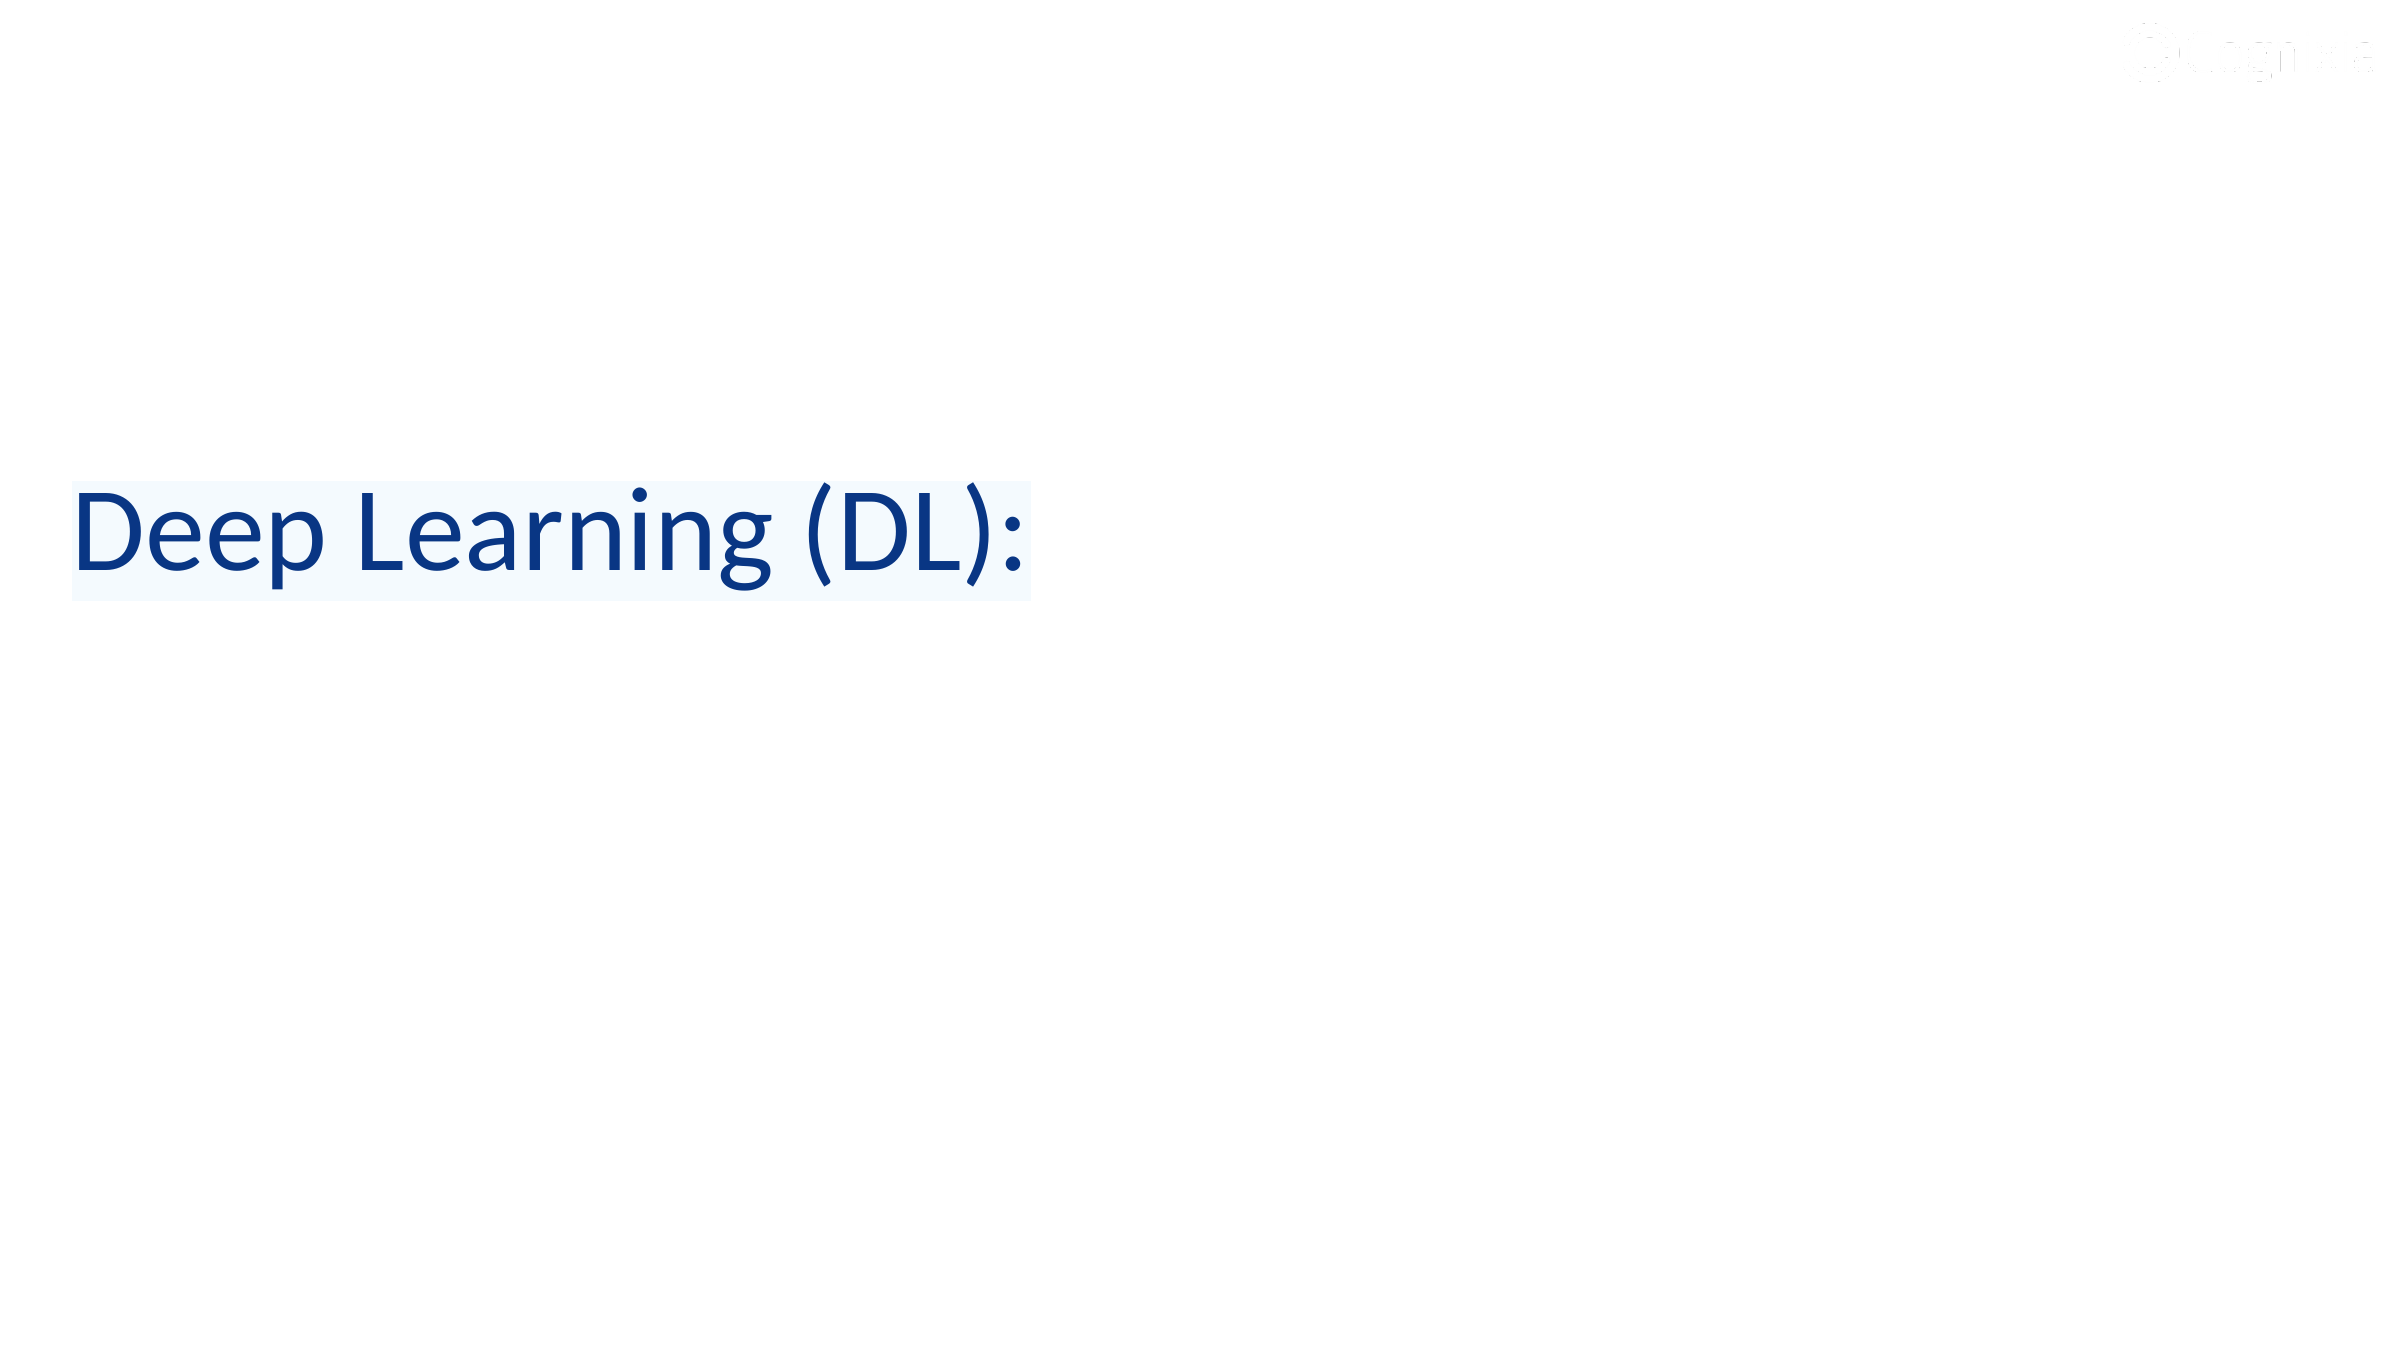

Deep Learning (DL): Deep Learning is a subset of Machine Learning, where neural networks — algorithms inspired by the human brain — learn from large amounts of data..
Deep Learning 	can automatically learn and improve from experience without human intervention.